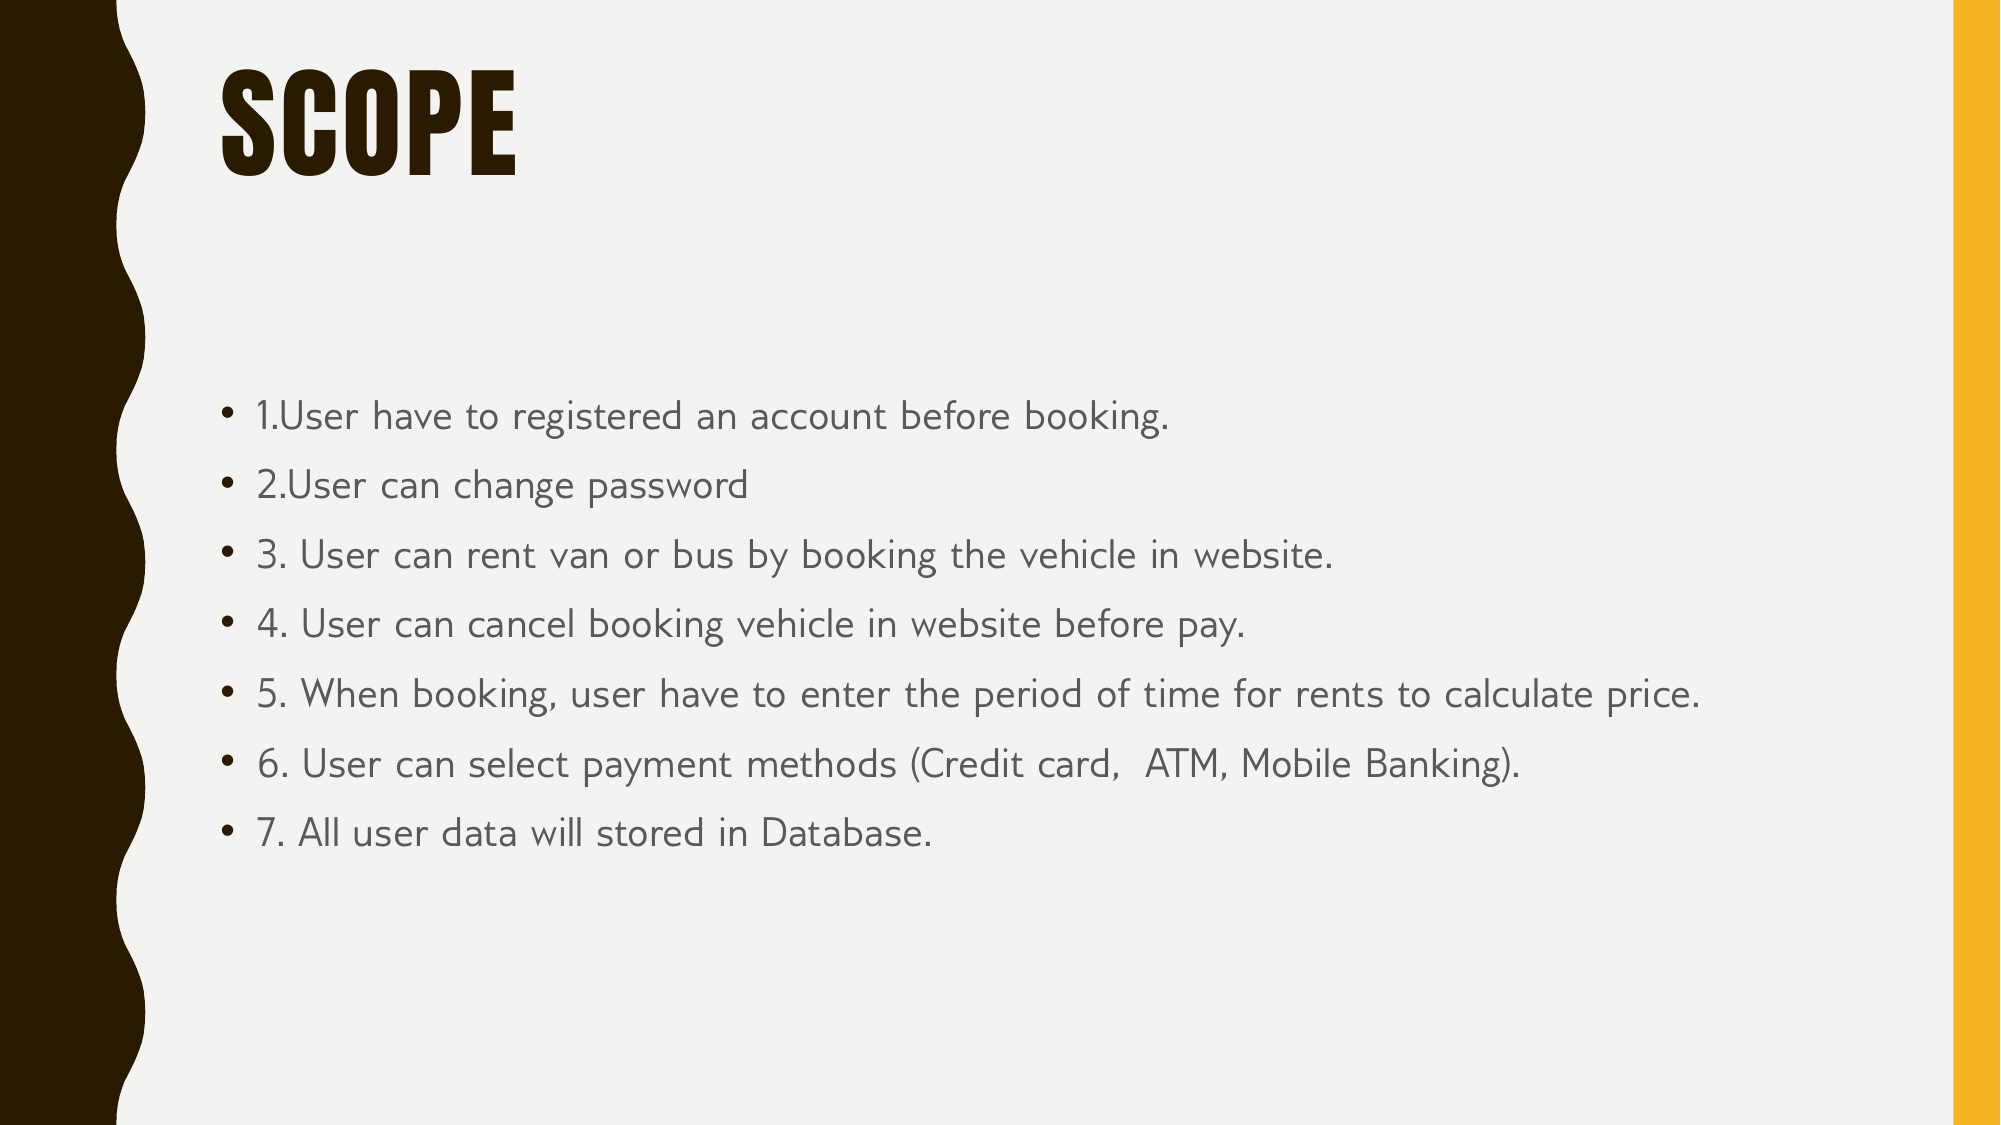

# Scope
1.User have to registered an account before booking.
2.User can change password
3. User can rent van or bus by booking the vehicle in website.
4. User can cancel booking vehicle in website before pay.
5. When booking, user have to enter the period of time for rents to calculate price.
6. User can select payment methods (Credit card,  ATM, Mobile Banking).
7. All user data will stored in Database.